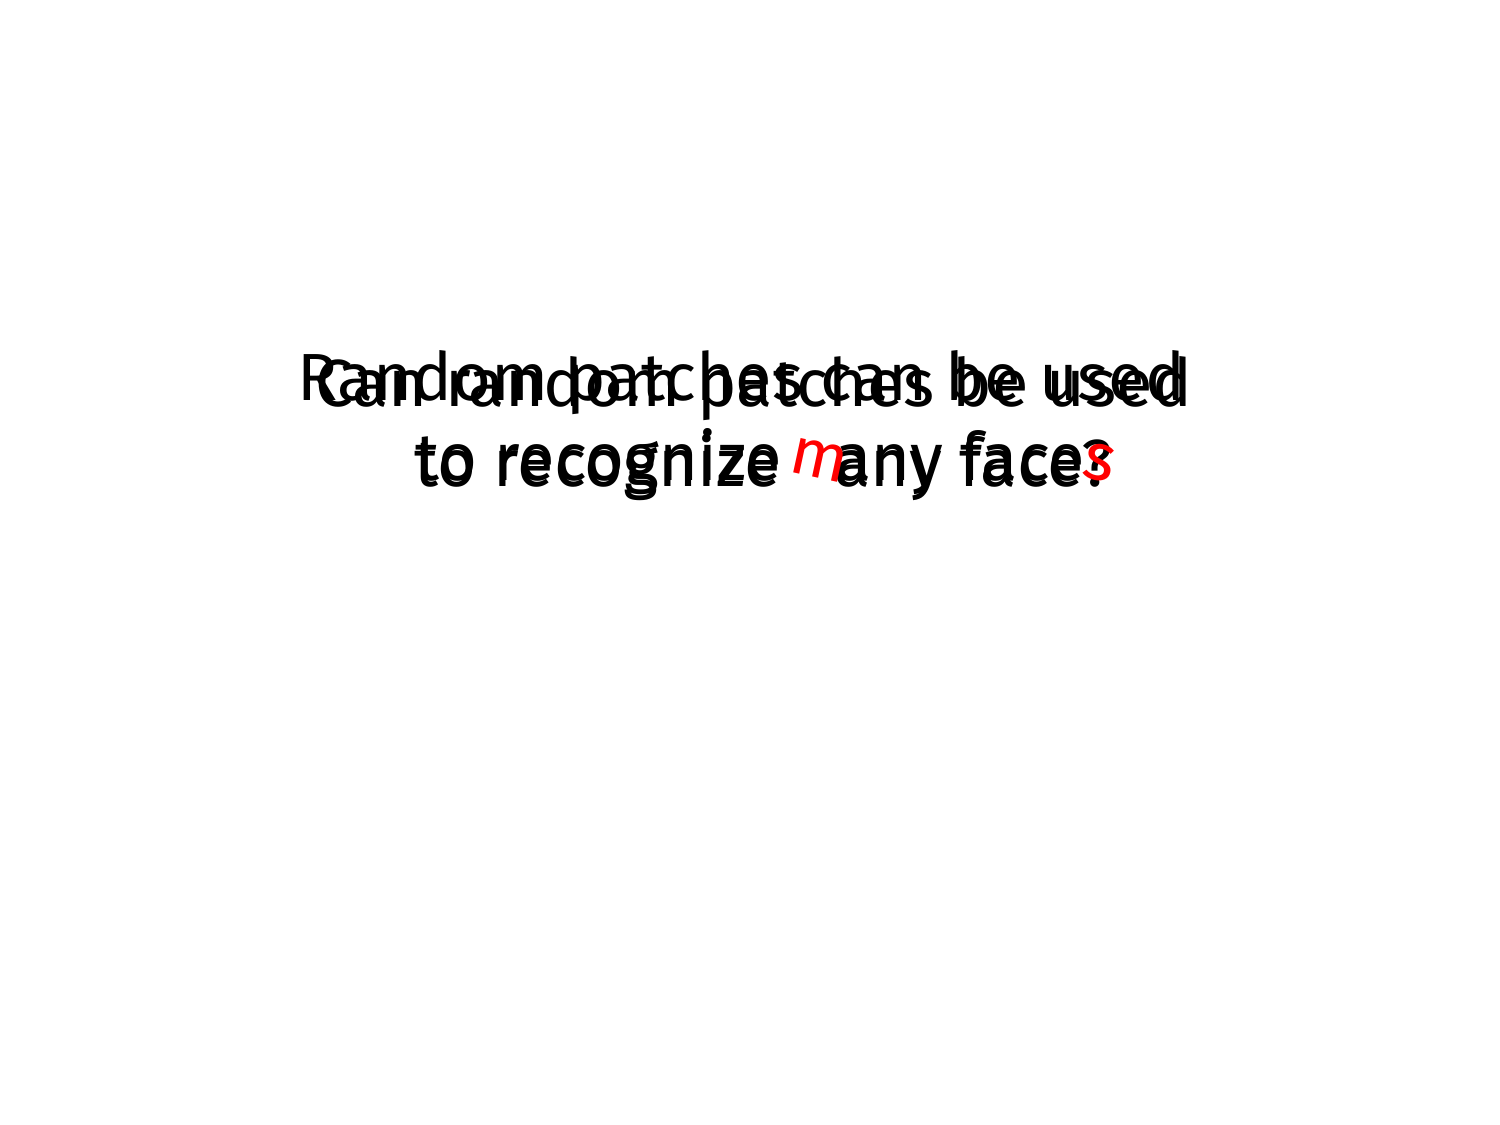

Random patches can be used
to recognize   any face
# Can random patches be used to recognize   any face?
m
s